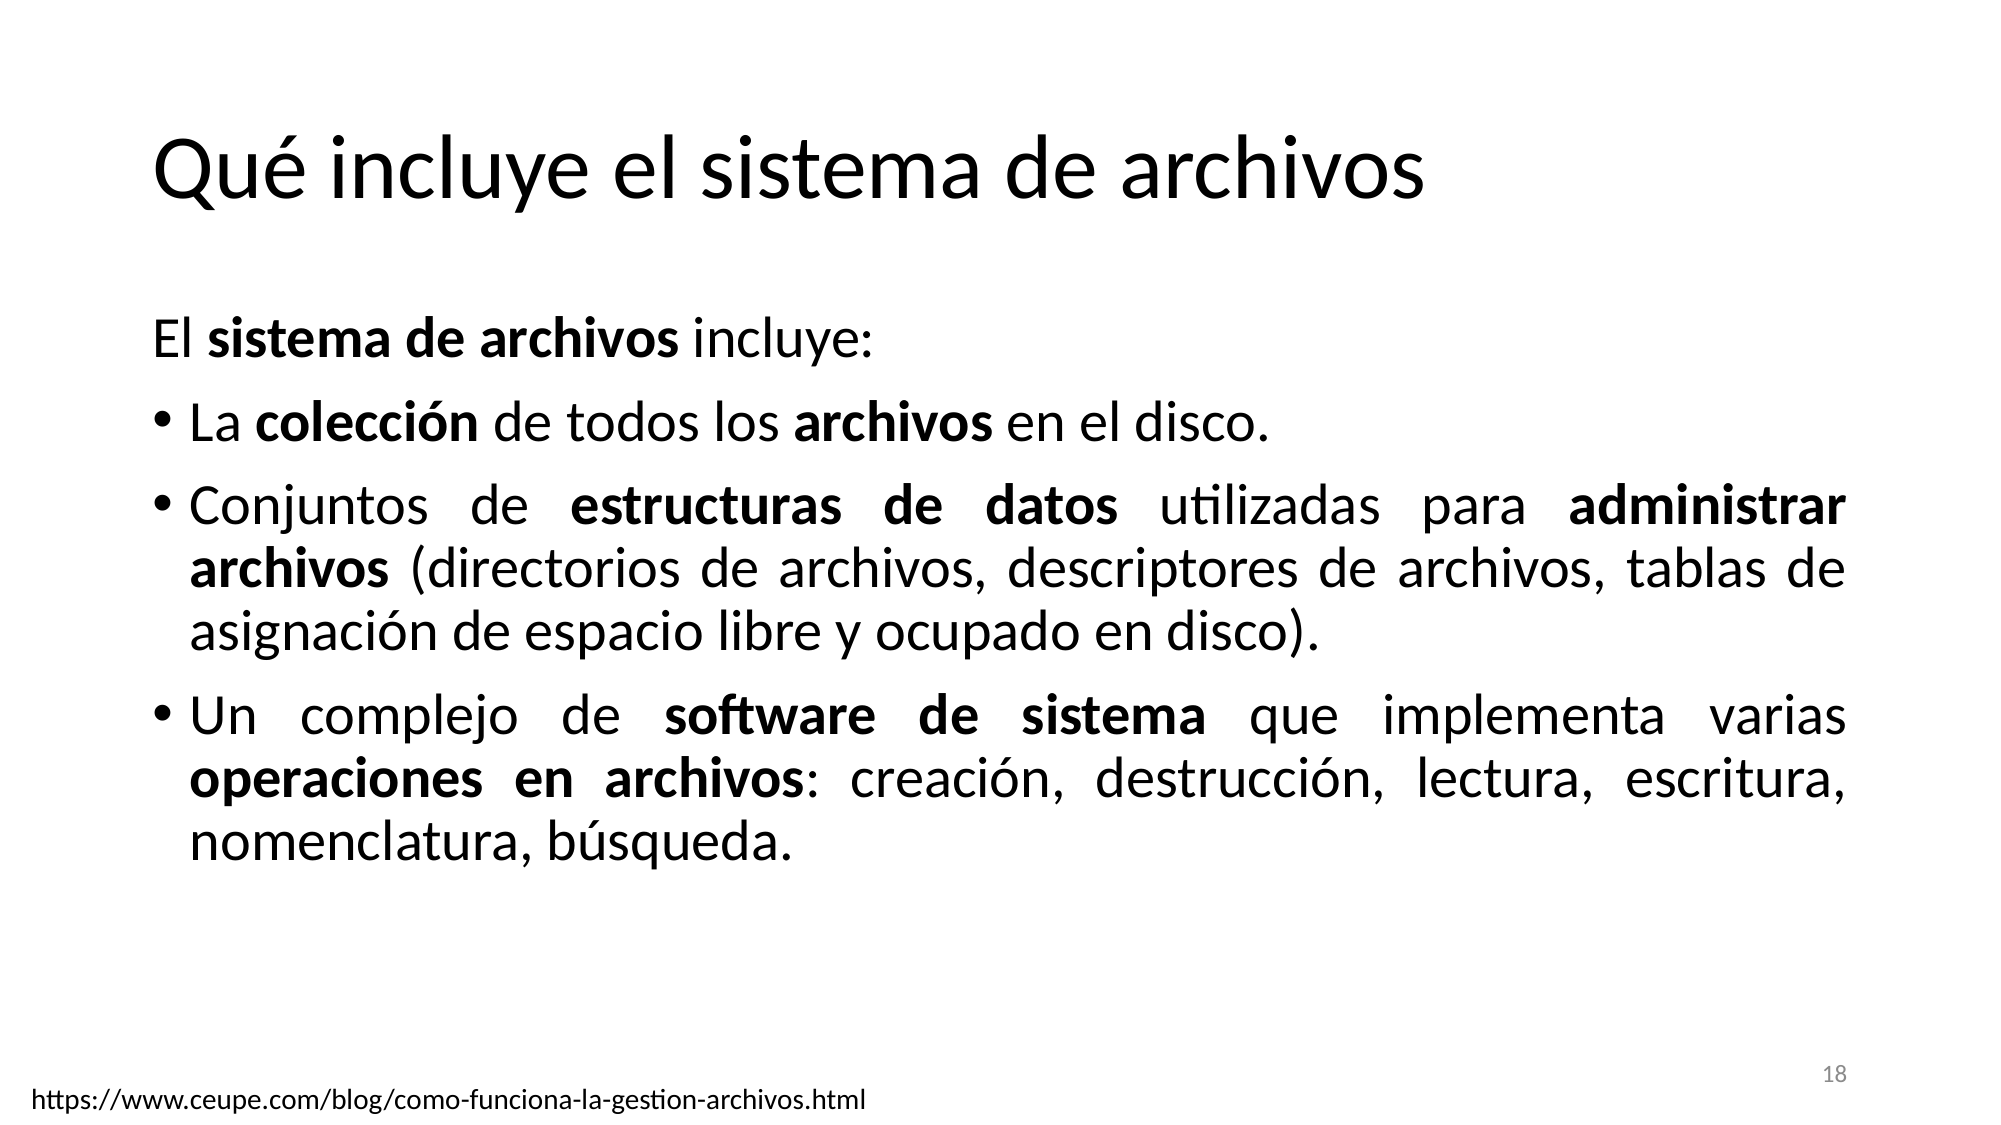

# Qué incluye el sistema de archivos
El sistema de archivos incluye:
La colección de todos los archivos en el disco.
Conjuntos de estructuras de datos utilizadas para administrar archivos (directorios de archivos, descriptores de archivos, tablas de asignación de espacio libre y ocupado en disco).
Un complejo de software de sistema que implementa varias operaciones en archivos: creación, destrucción, lectura, escritura, nomenclatura, búsqueda.

18
https://www.ceupe.com/blog/como-funciona-la-gestion-archivos.html